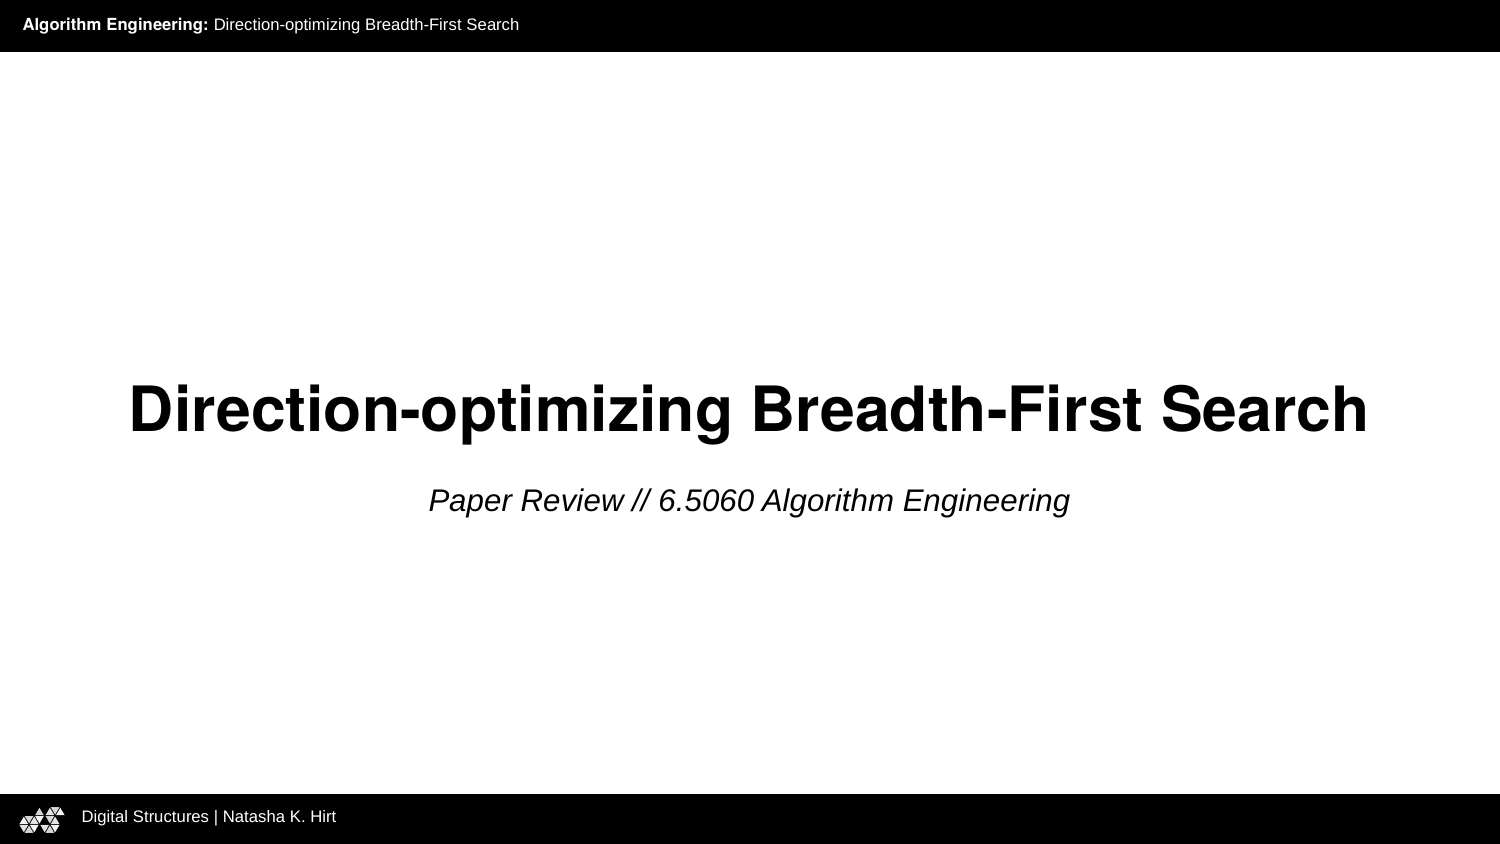

# Direction-optimizing Breadth-First Search
Paper Review // 6.5060 Algorithm Engineering